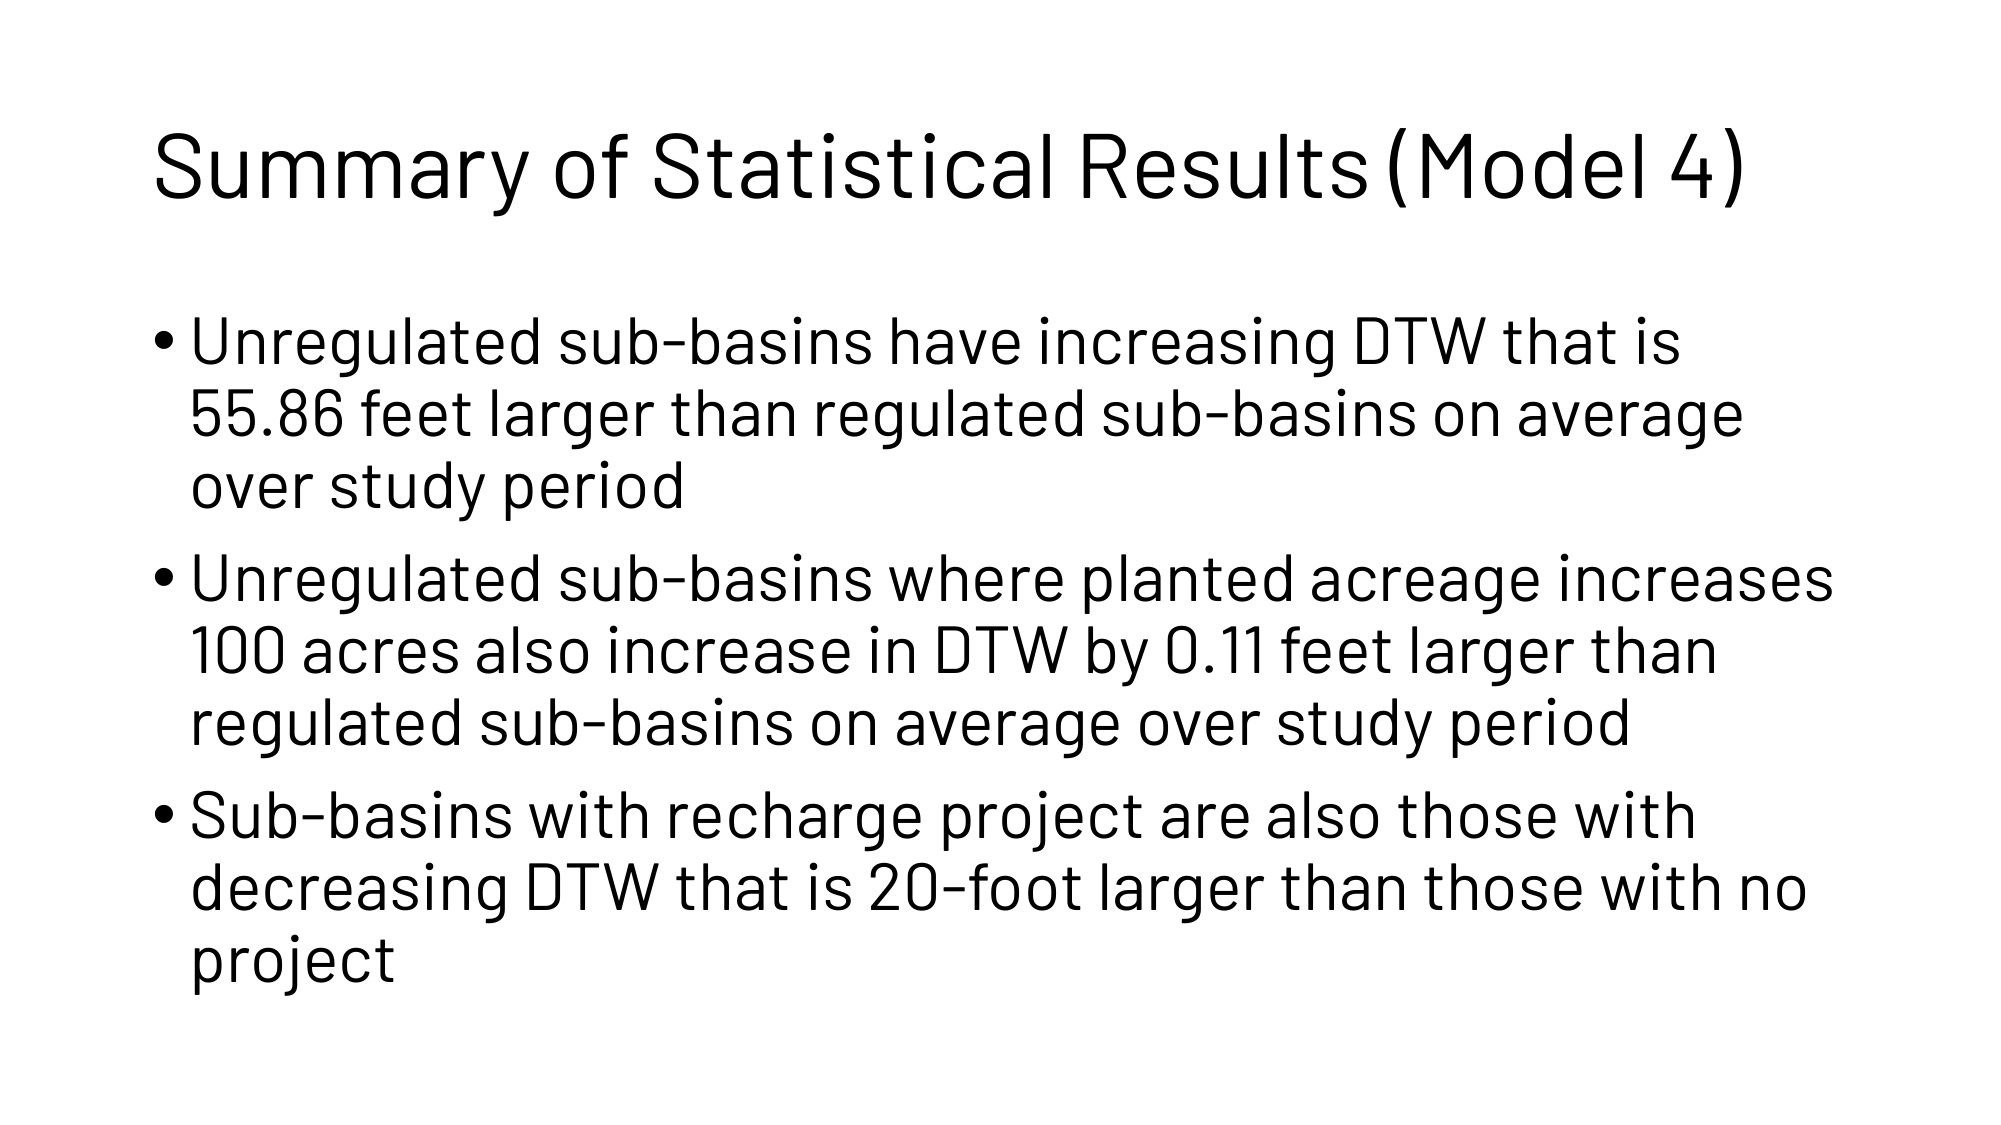

# Summary of Statistical Results (Model 4)
Unregulated sub-basins have increasing DTW that is 55.86 feet larger than regulated sub-basins on average over study period
Unregulated sub-basins where planted acreage increases 100 acres also increase in DTW by 0.11 feet larger than regulated sub-basins on average over study period
Sub-basins with recharge project are also those with decreasing DTW that is 20-foot larger than those with no project